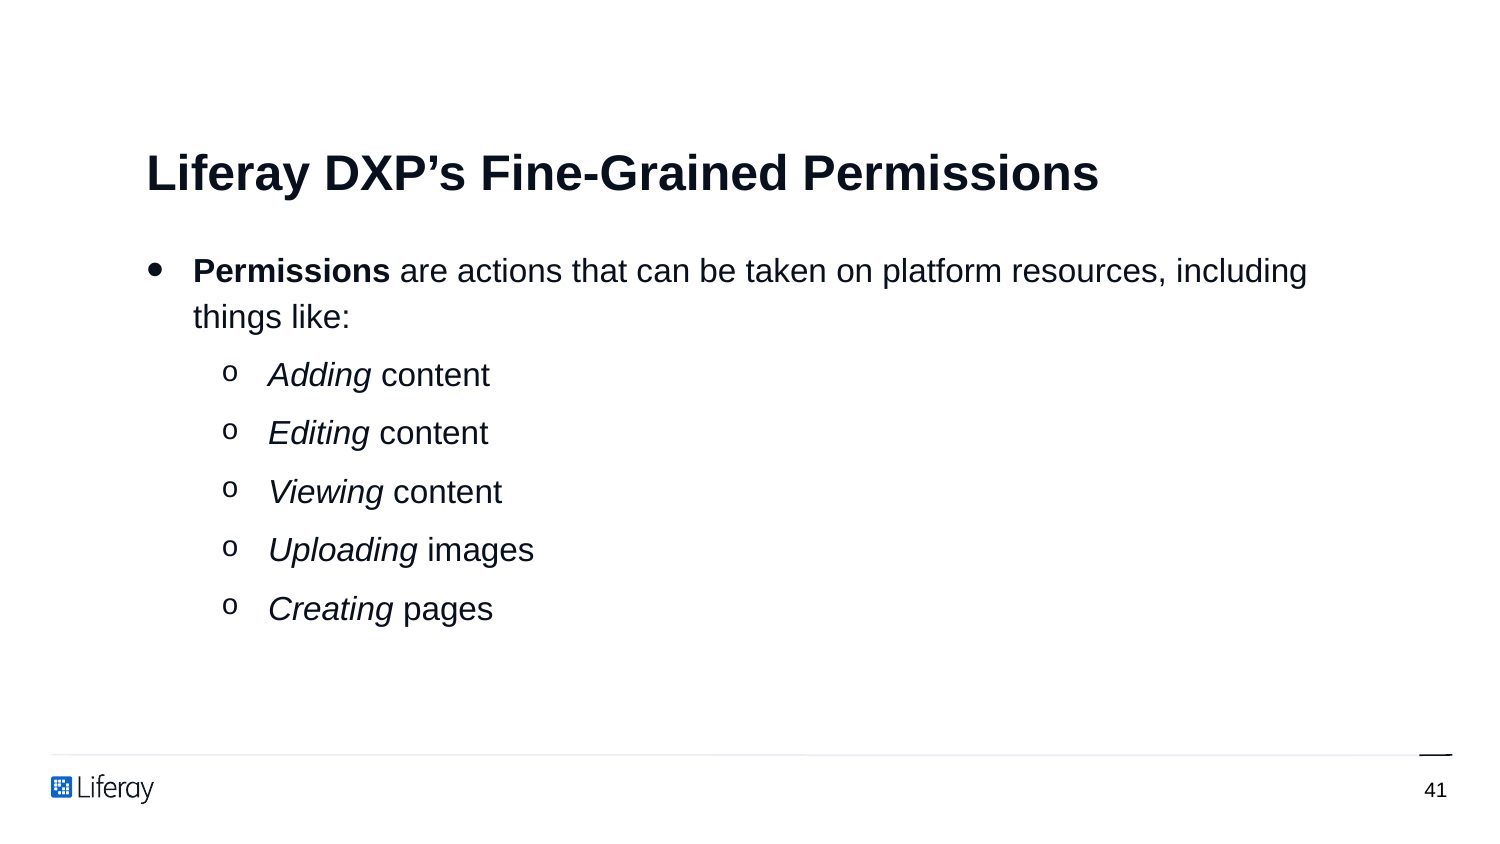

# Liferay DXP’s Fine-Grained Permissions
Permissions are actions that can be taken on platform resources, including things like:
Adding content
Editing content
Viewing content
Uploading images
Creating pages